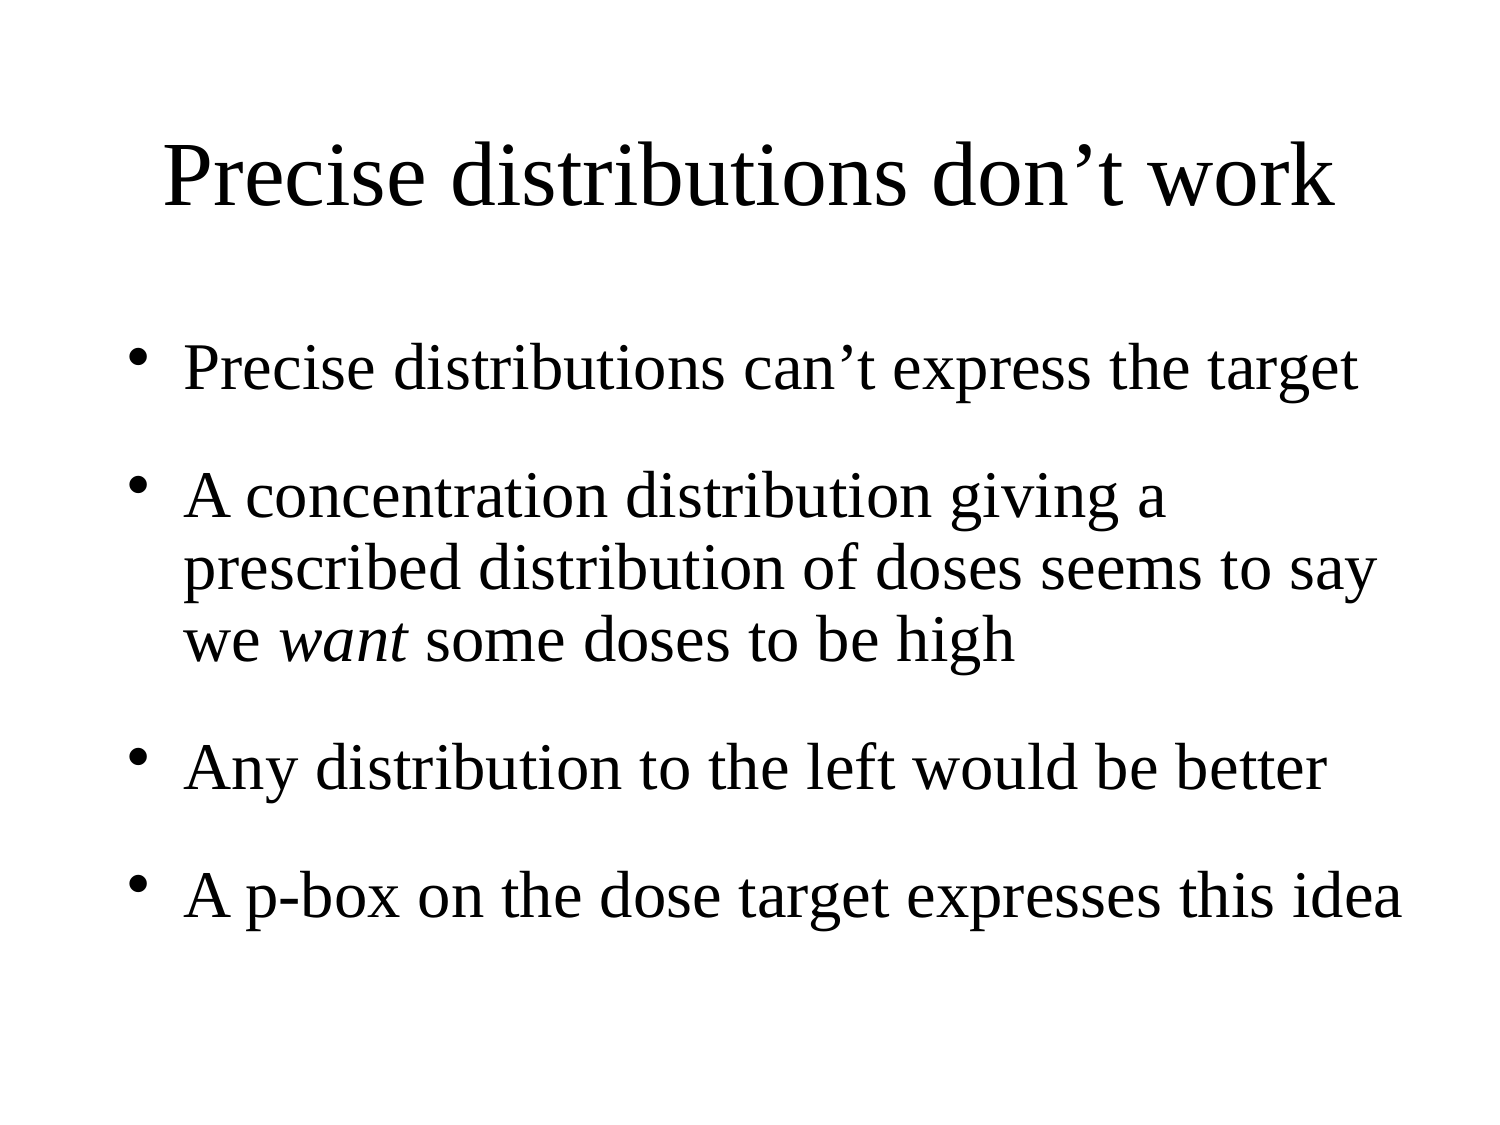

# Precise distributions don’t work
Precise distributions can’t express the target

A concentration distribution giving a prescribed distribution of doses seems to say we want some doses to be high

Any distribution to the left would be better

A p-box on the dose target expresses this idea